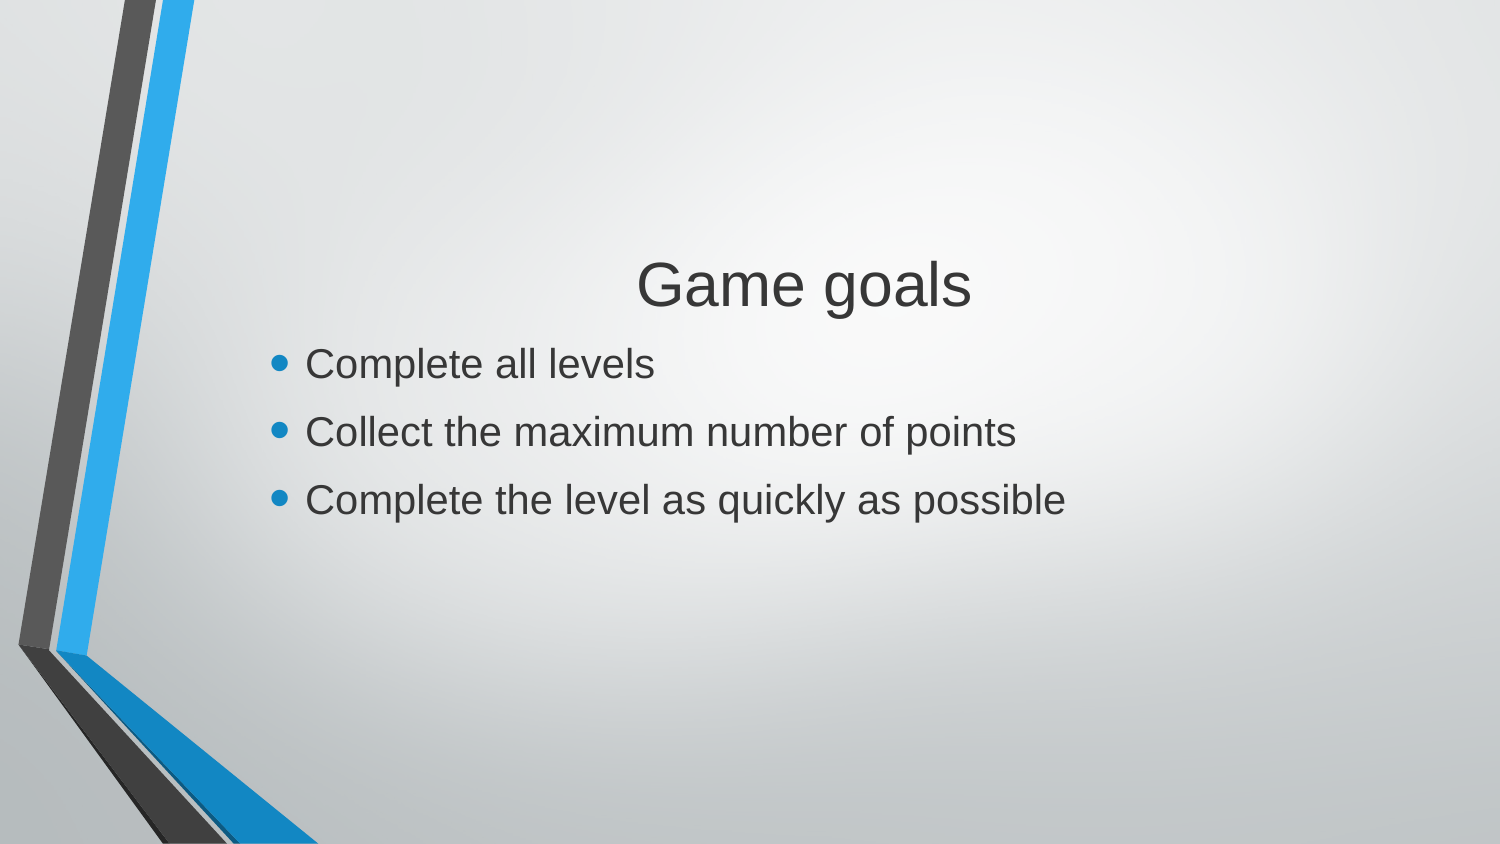

Game goals
Complete all levels
Collect the maximum number of points
Complete the level as quickly as possible